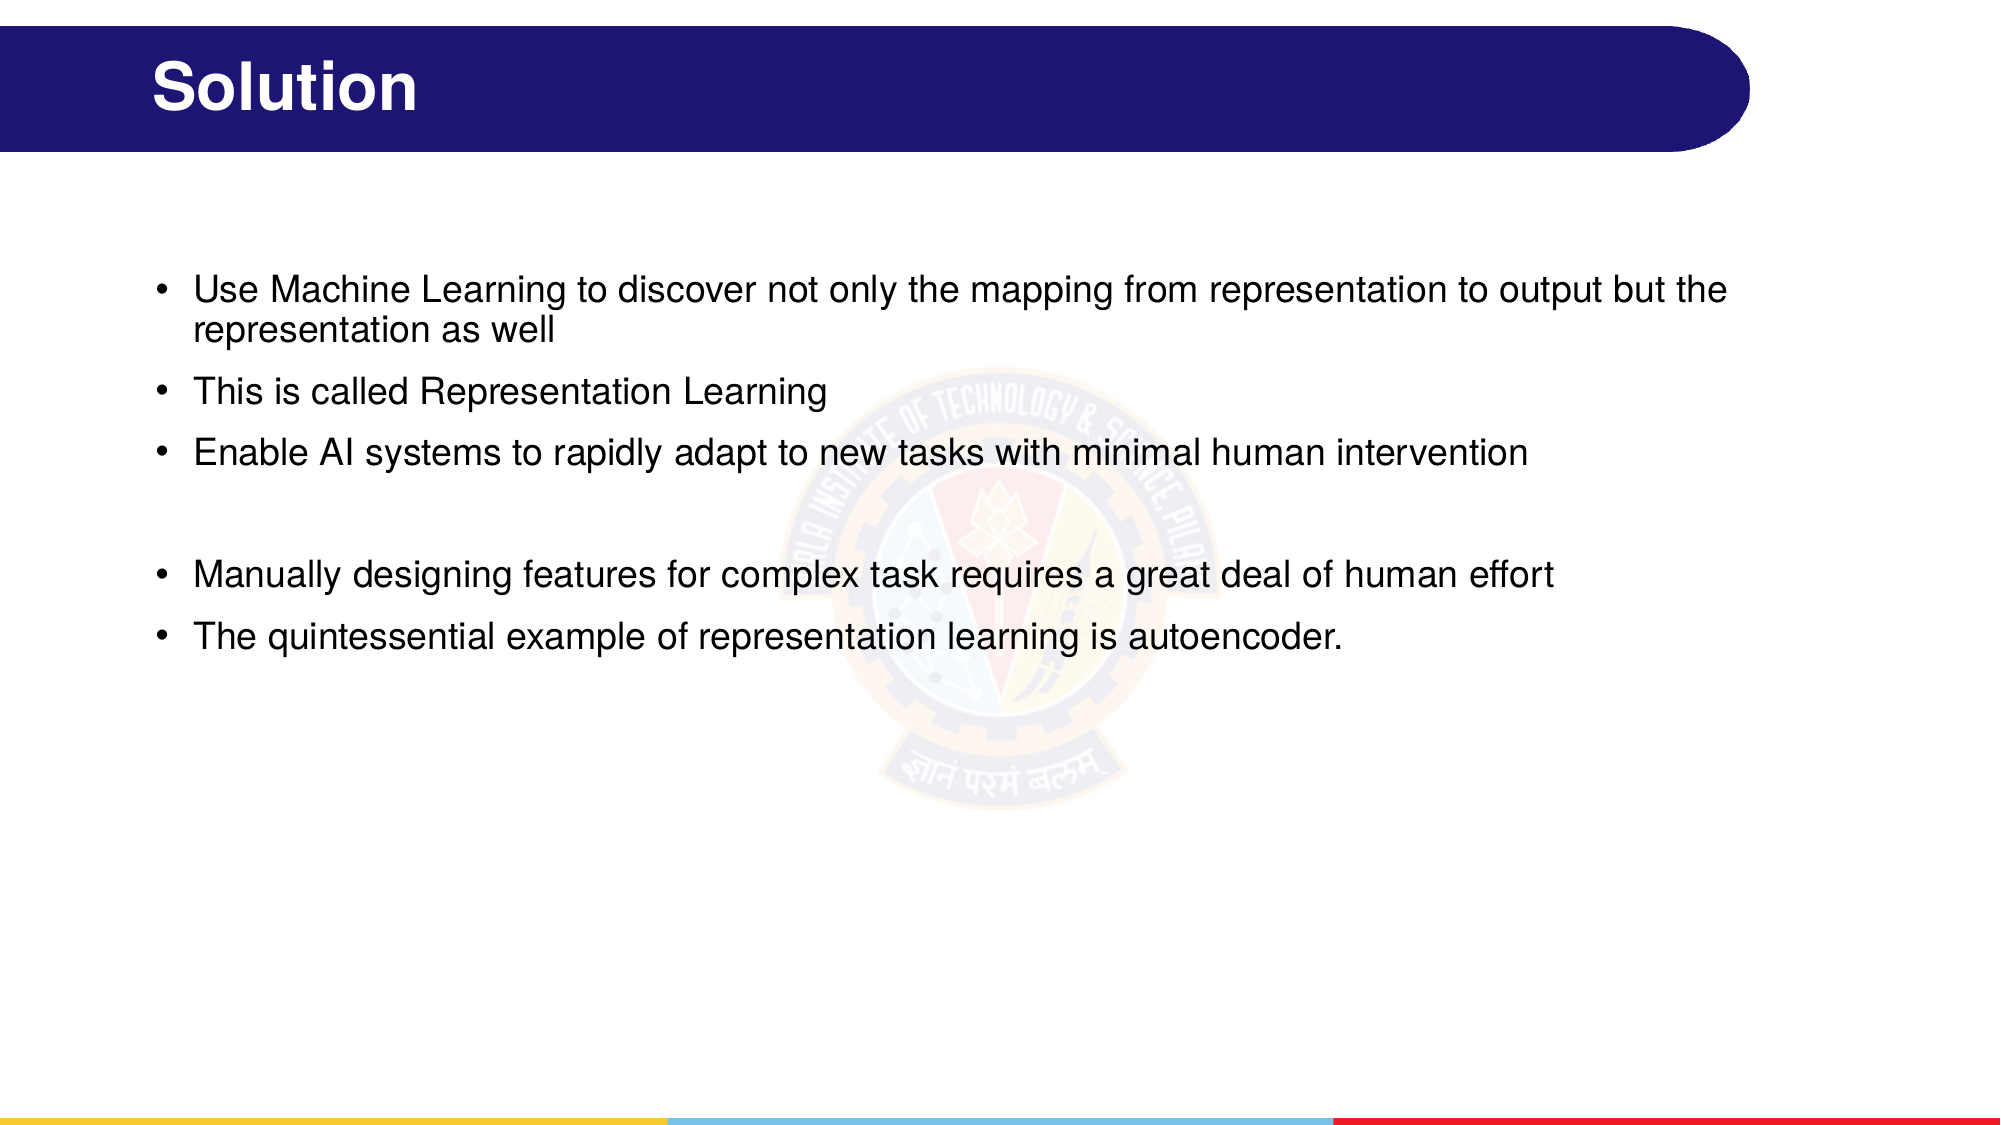

# Solution

Use Machine Learning to discover not only the mapping from representation to output but the representation as well
This is called Representation Learning
Enable AI systems to rapidly adapt to new tasks with minimal human intervention

Manually designing features for complex task requires a great deal of human effort
The quintessential example of representation learning is autoencoder.